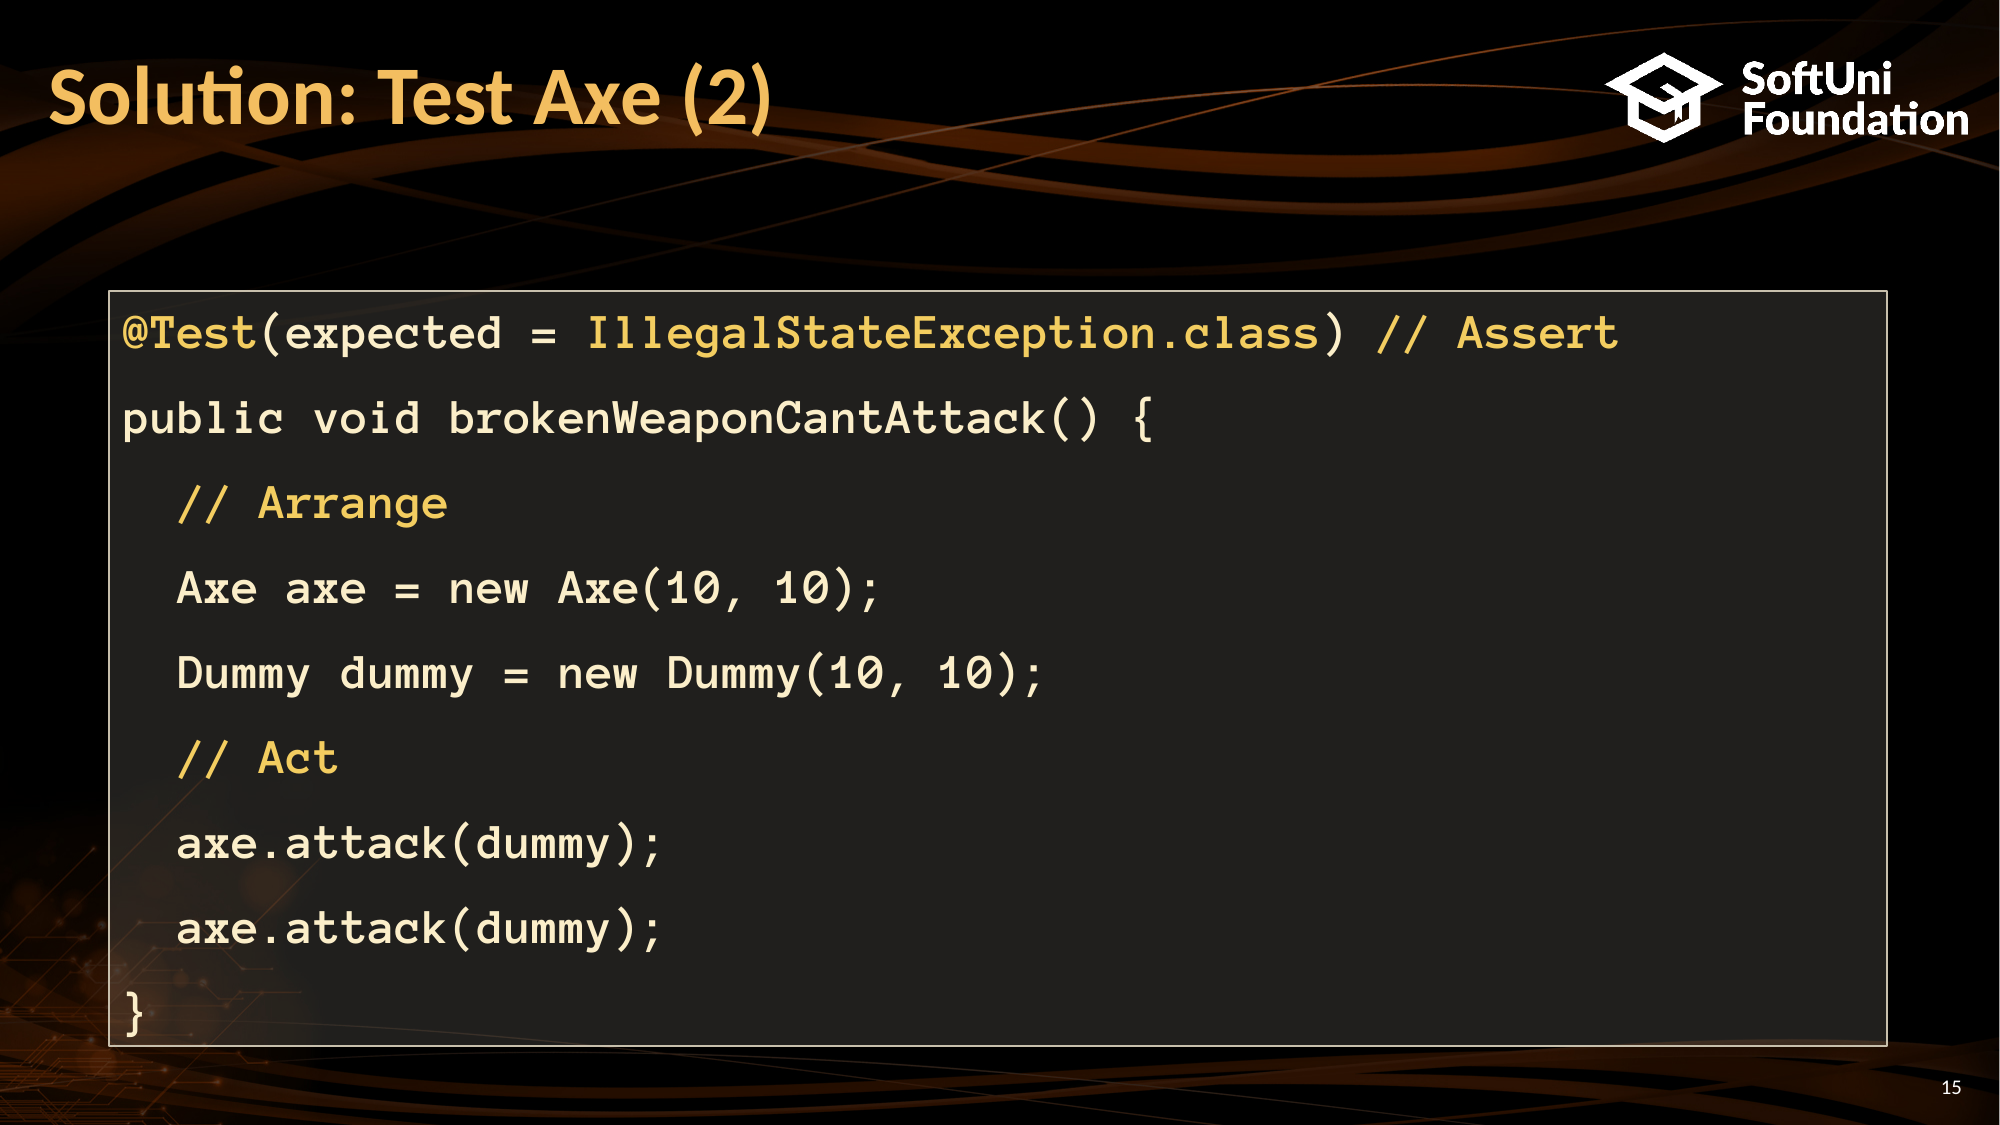

# Solution: Test Axe (2)
@Test(expected = IllegalStateException.class) // Assert
public void brokenWeaponCantAttack() {
  // Arrange
  Axe axe = new Axe(10, 10);
  Dummy dummy = new Dummy(10, 10);
  // Act
  axe.attack(dummy);
  axe.attack(dummy);
}
15